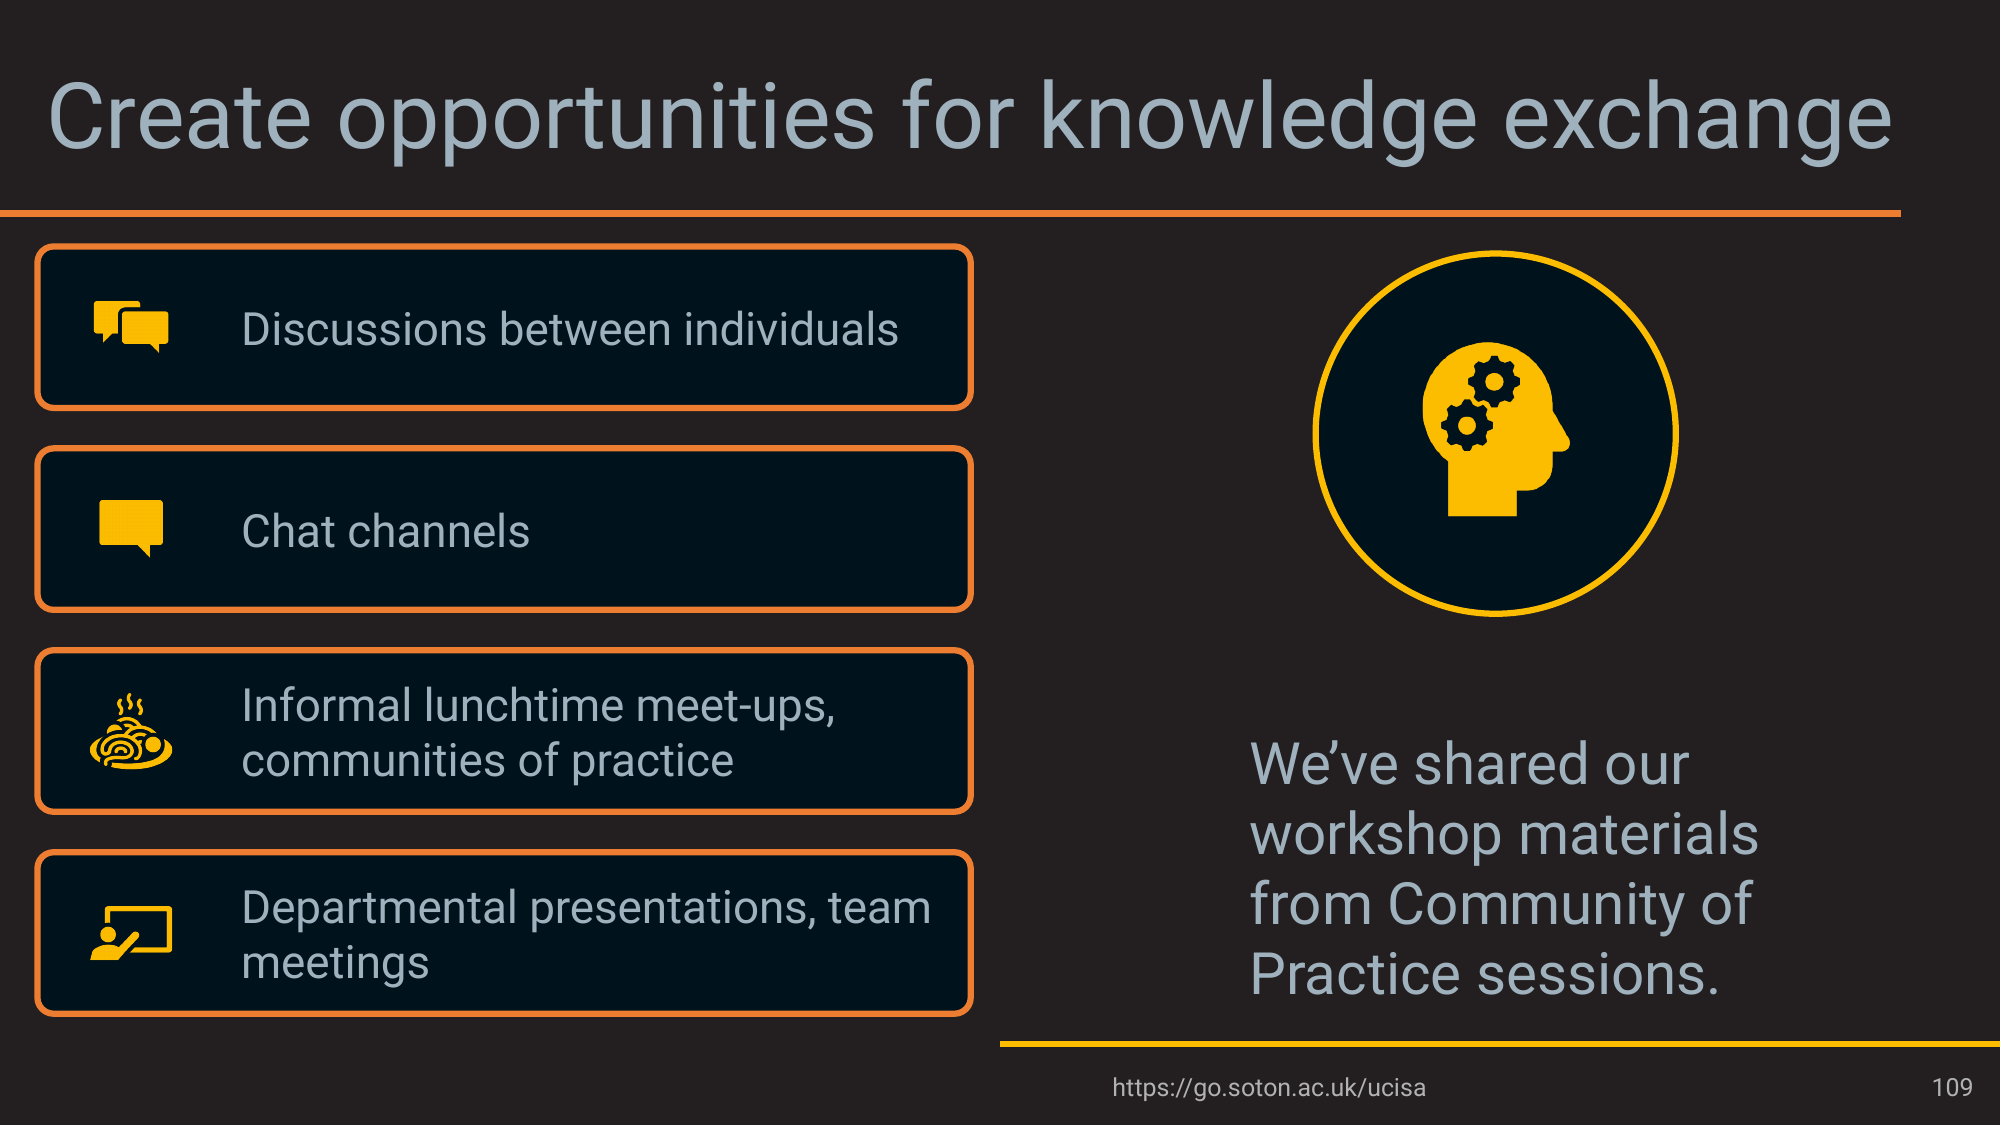

# Create opportunities for knowledge exchange
Discussions between individuals
Chat channels
Informal lunchtime meet-ups, communities of practice
Departmental presentations, team meetings
We’ve shared our workshop materials from Community of Practice sessions.
109
https://go.soton.ac.uk/ucisa